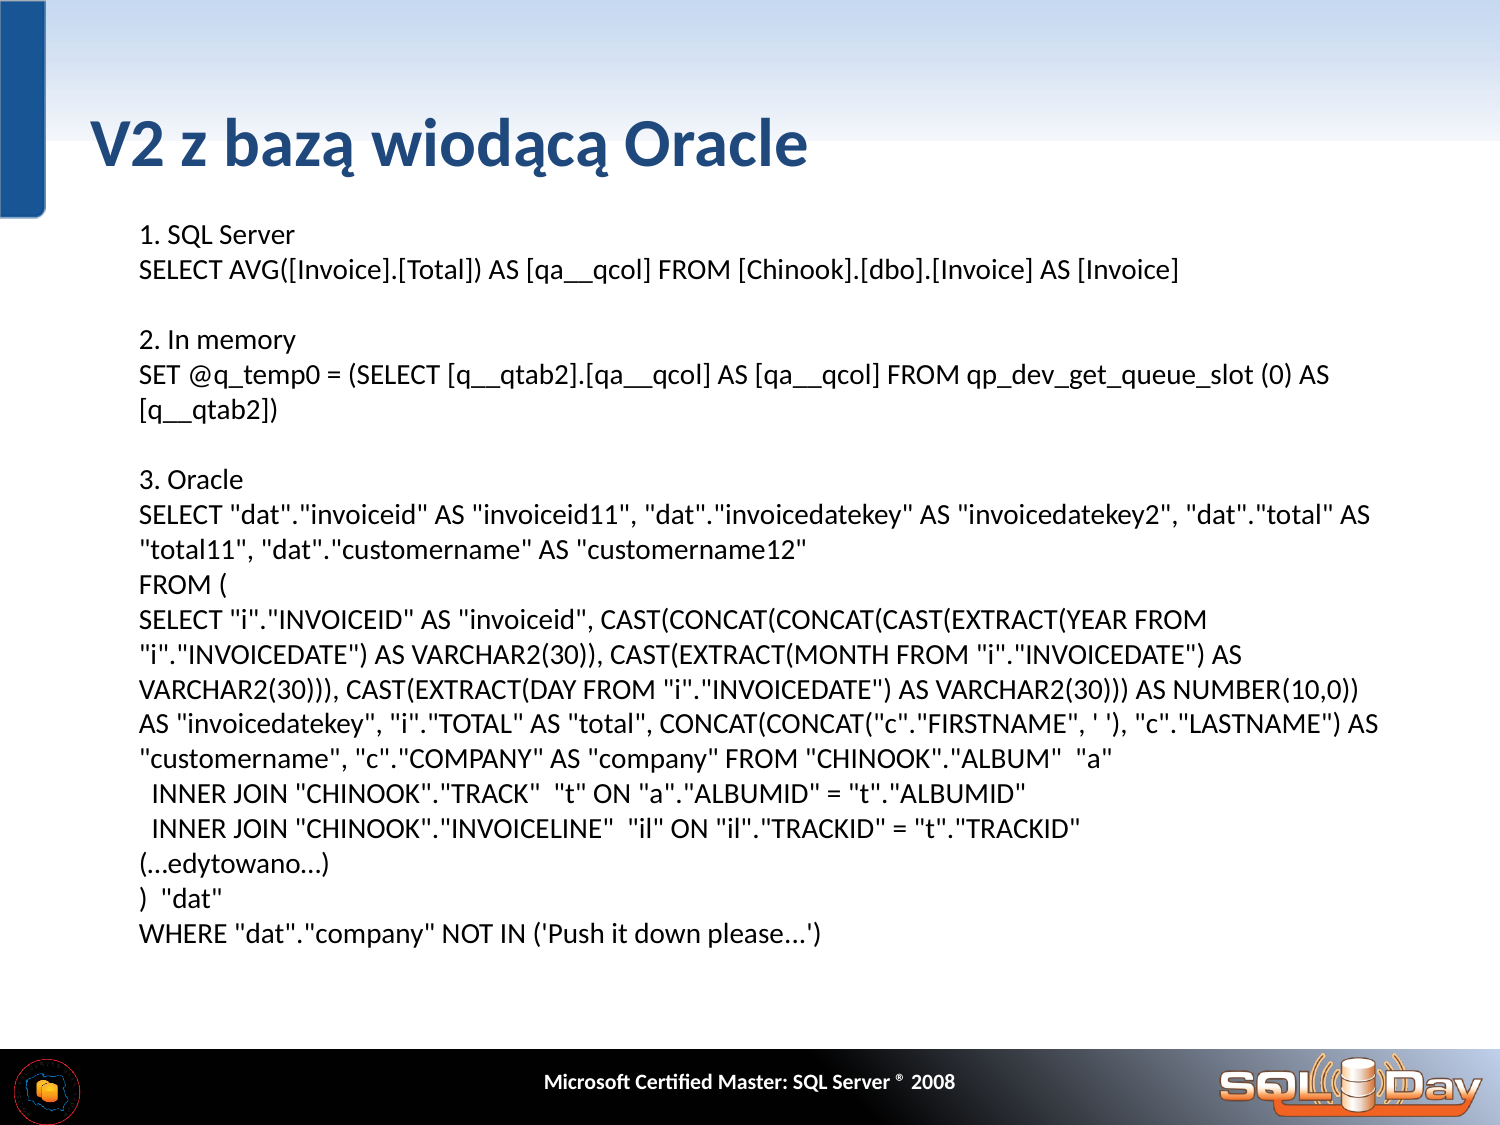

# V2 z bazą wiodącą Oracle
1. SQL Server
SELECT AVG([Invoice].[Total]) AS [qa__qcol] FROM [Chinook].[dbo].[Invoice] AS [Invoice]

2. In memory
SET @q_temp0 = (SELECT [q__qtab2].[qa__qcol] AS [qa__qcol] FROM qp_dev_get_queue_slot (0) AS [q__qtab2])

3. Oracle
SELECT "dat"."invoiceid" AS "invoiceid11", "dat"."invoicedatekey" AS "invoicedatekey2", "dat"."total" AS "total11", "dat"."customername" AS "customername12"
FROM (
SELECT "i"."INVOICEID" AS "invoiceid", CAST(CONCAT(CONCAT(CAST(EXTRACT(YEAR FROM "i"."INVOICEDATE") AS VARCHAR2(30)), CAST(EXTRACT(MONTH FROM "i"."INVOICEDATE") AS VARCHAR2(30))), CAST(EXTRACT(DAY FROM "i"."INVOICEDATE") AS VARCHAR2(30))) AS NUMBER(10,0)) AS "invoicedatekey", "i"."TOTAL" AS "total", CONCAT(CONCAT("c"."FIRSTNAME", ' '), "c"."LASTNAME") AS "customername", "c"."COMPANY" AS "company" FROM "CHINOOK"."ALBUM"  "a"
  INNER JOIN "CHINOOK"."TRACK"  "t" ON "a"."ALBUMID" = "t"."ALBUMID"
  INNER JOIN "CHINOOK"."INVOICELINE"  "il" ON "il"."TRACKID" = "t"."TRACKID"
(…edytowano…)
)  "dat"
WHERE "dat"."company" NOT IN ('Push it down please...')
Microsoft Certified Master: SQL Server ® 2008